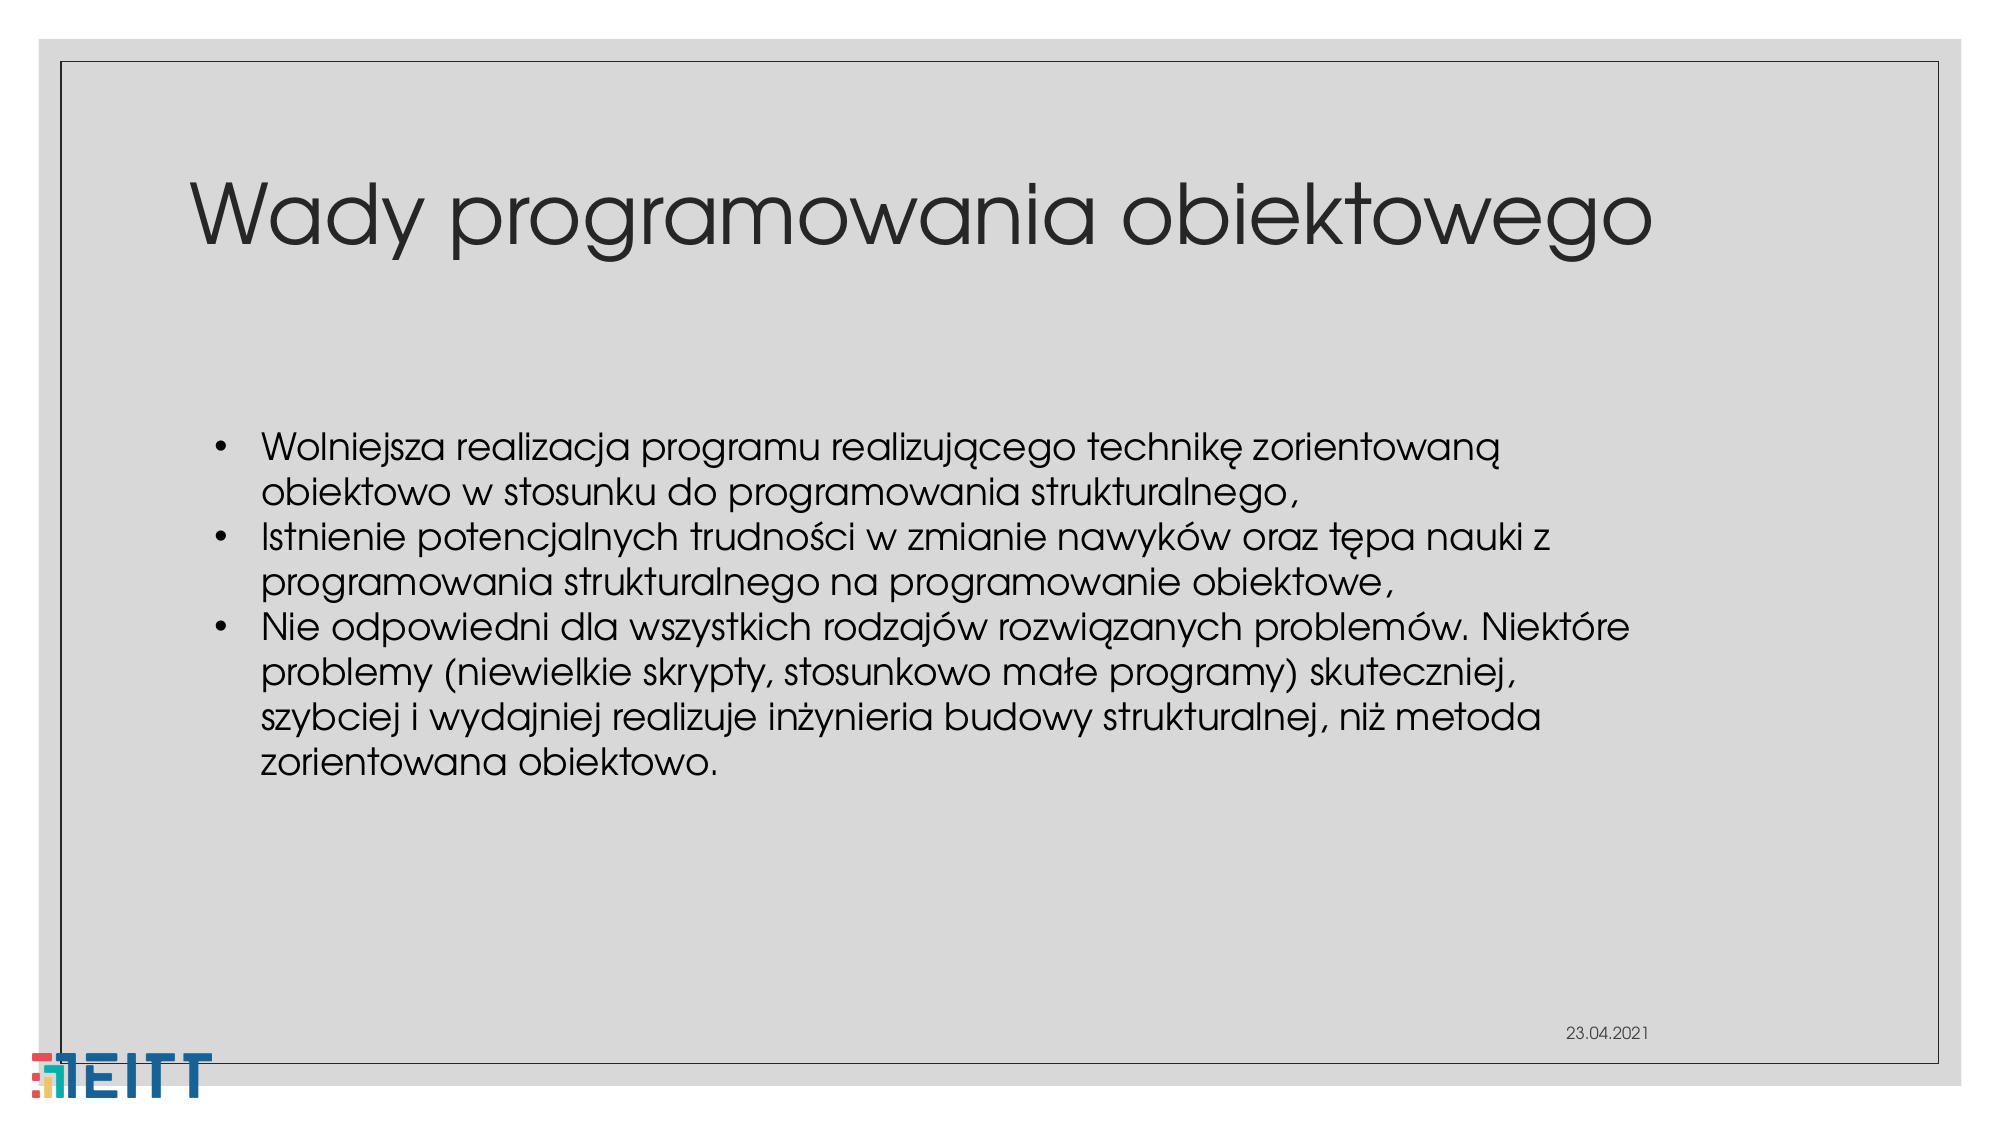

# Wady programowania obiektowego
Wolniejsza realizacja programu realizującego technikę zorientowaną obiektowo w stosunku do programowania strukturalnego,
Istnienie potencjalnych trudności w zmianie nawyków oraz tępa nauki z programowania strukturalnego na programowanie obiektowe,
Nie odpowiedni dla wszystkich rodzajów rozwiązanych problemów. Niektóre problemy (niewielkie skrypty, stosunkowo małe programy) skuteczniej, szybciej i wydajniej realizuje inżynieria budowy strukturalnej, niż metoda zorientowana obiektowo.
23.04.2021